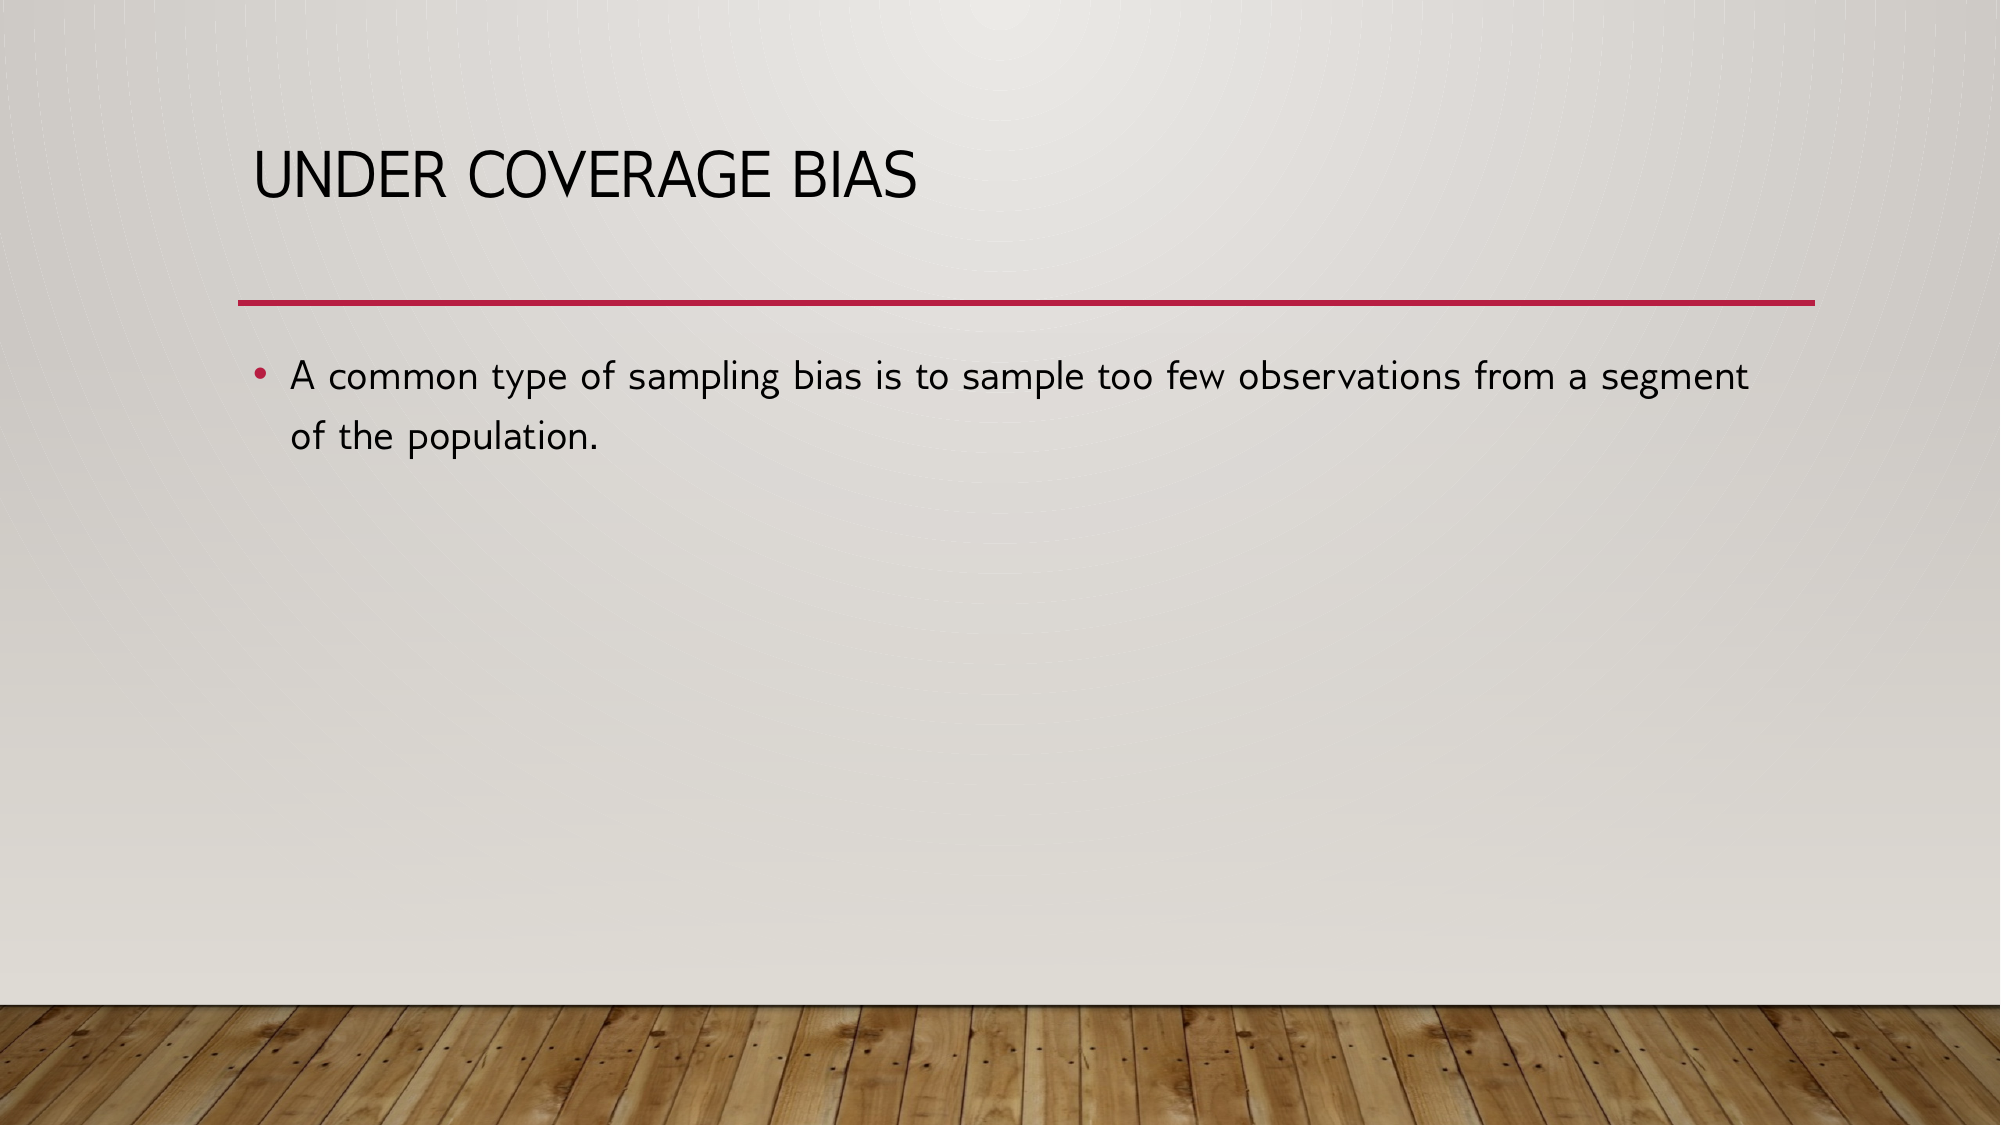

# Under coverage bias
A common type of sampling bias is to sample too few observations from a segment of the population.